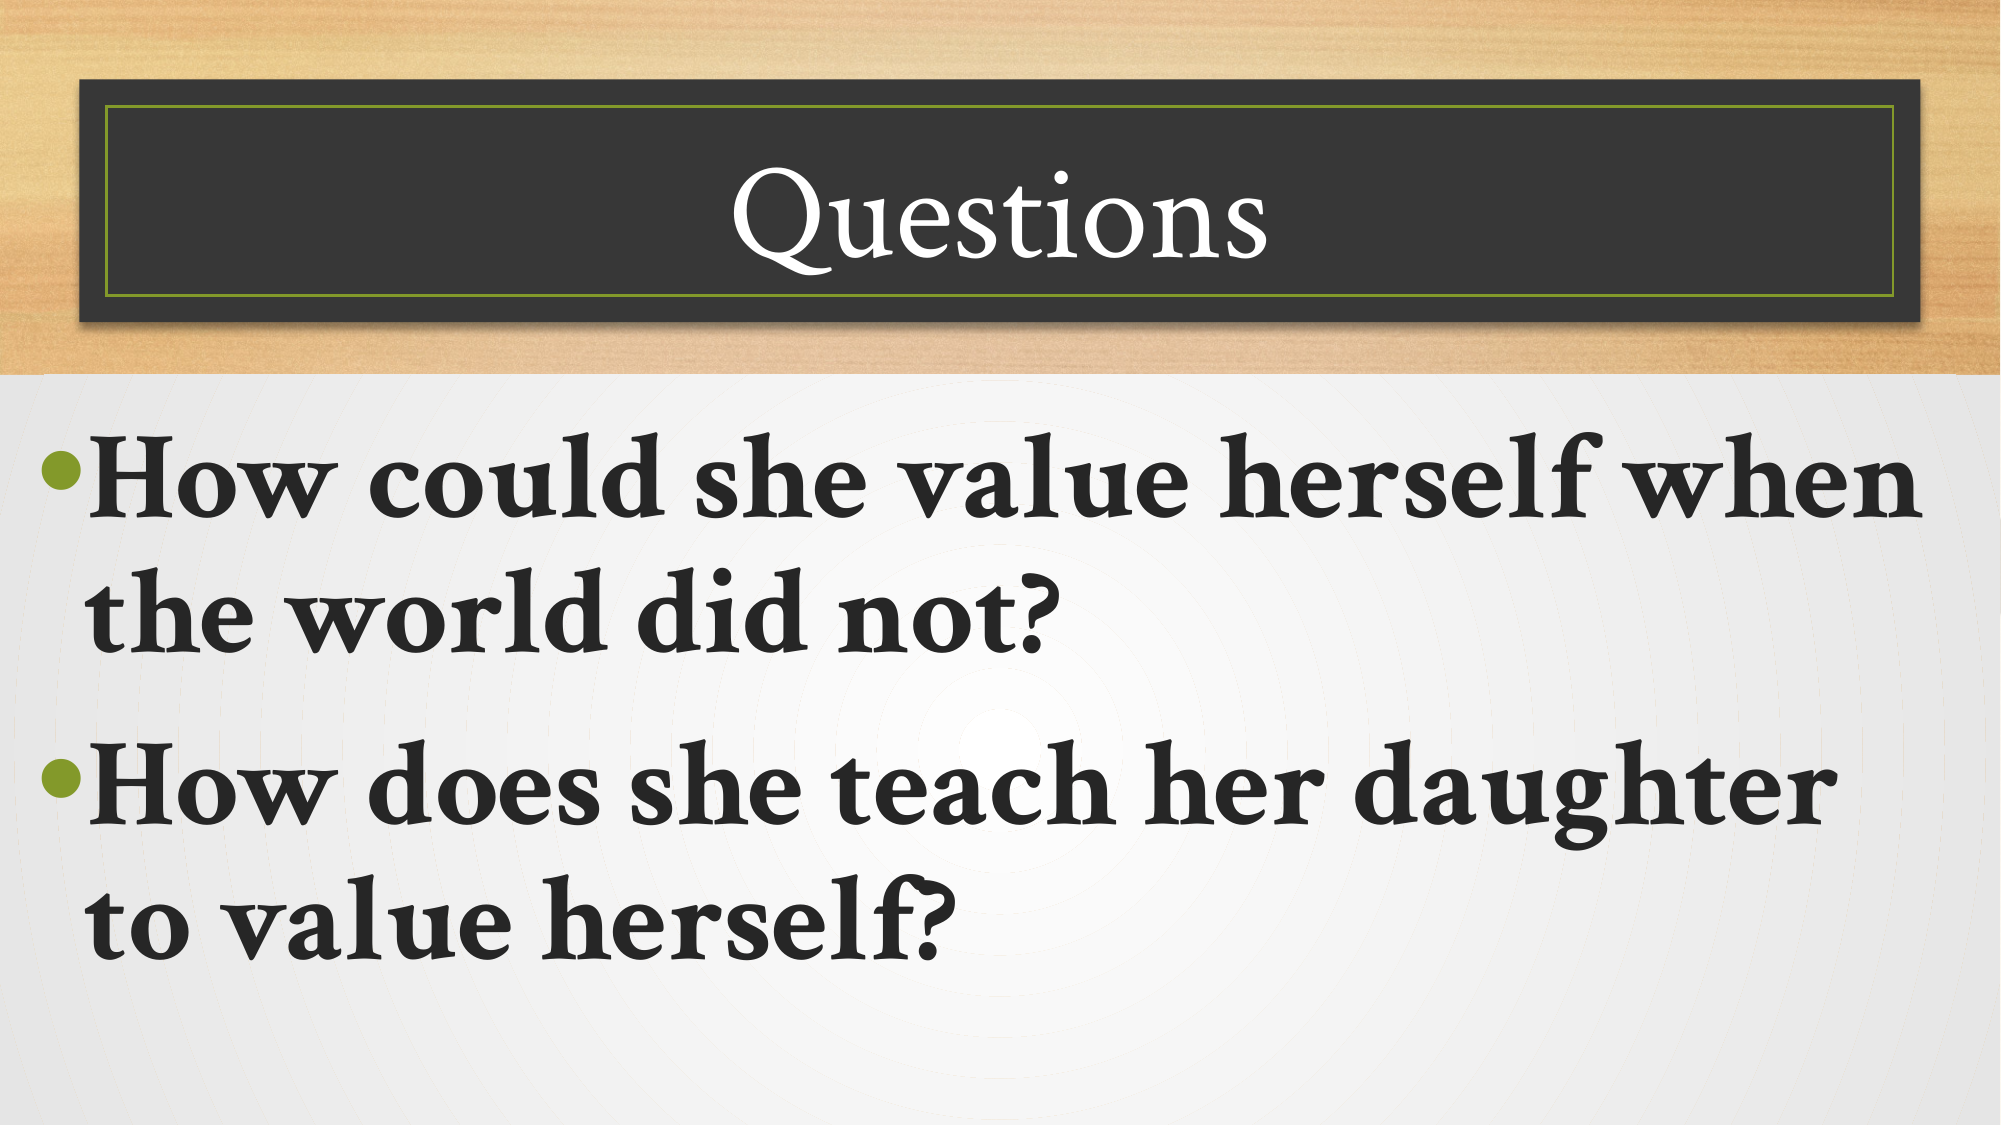

# Questions

How could she value herself when the world did not?
How does she teach her daughter to value herself?